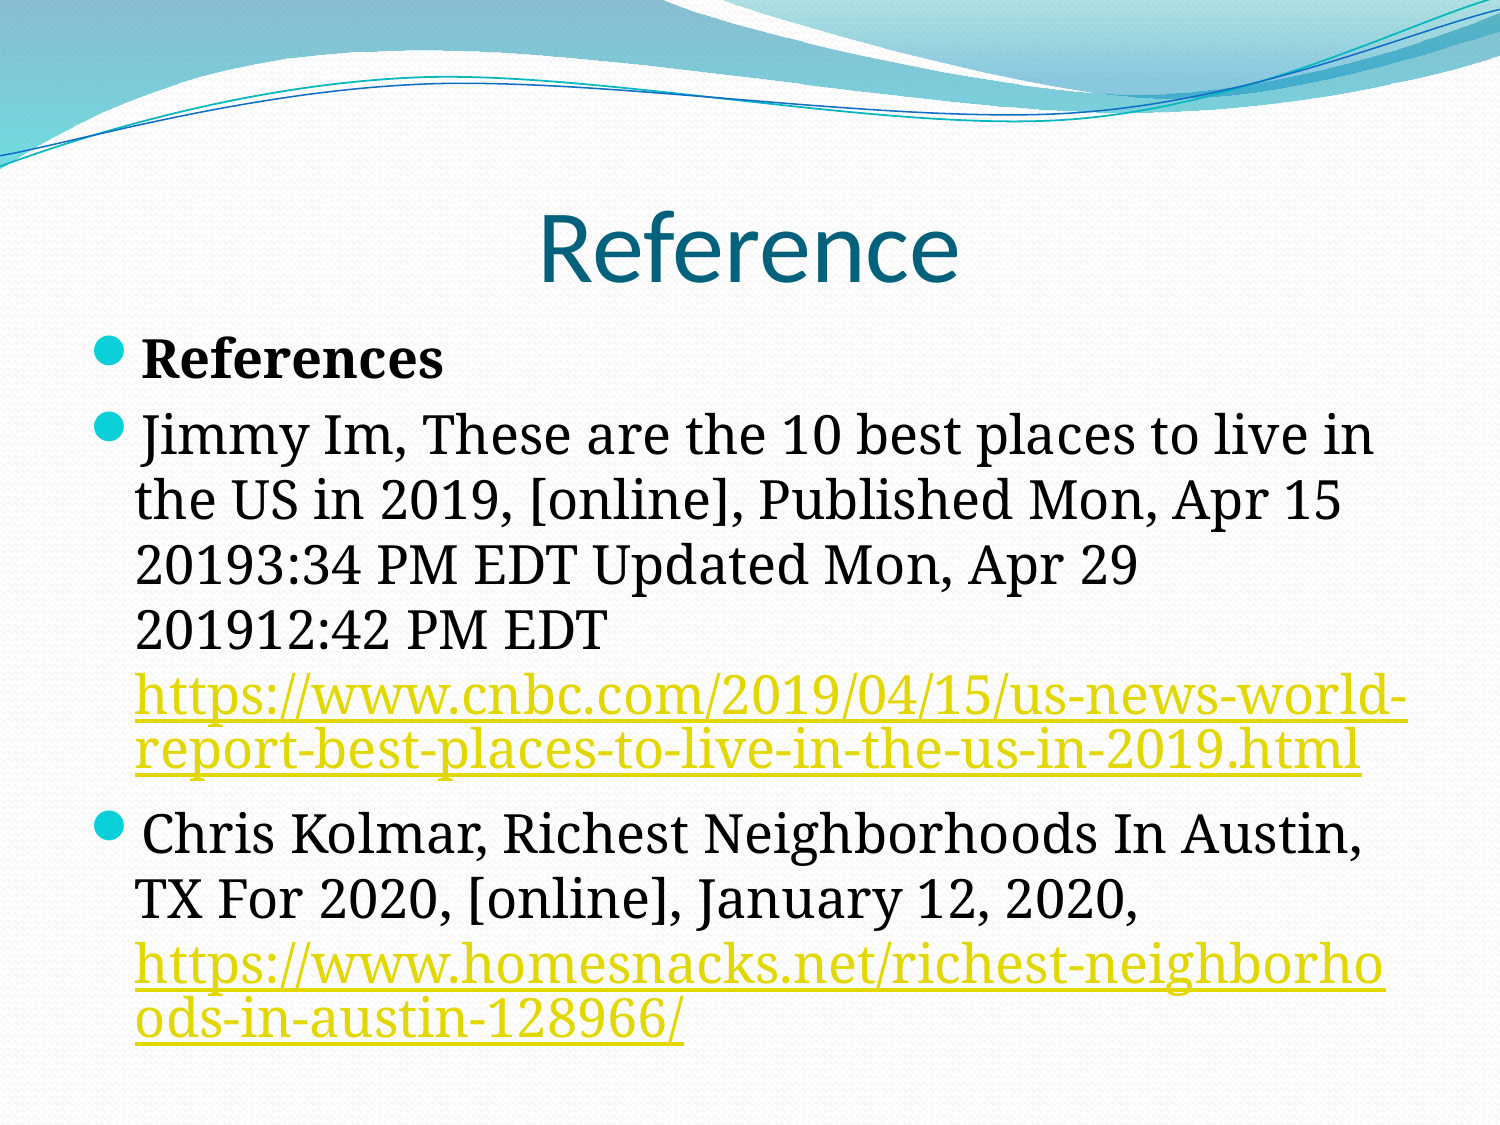

# Reference
References
Jimmy Im, These are the 10 best places to live in the US in 2019, [online], Published Mon, Apr 15 20193:34 PM EDT Updated Mon, Apr 29 201912:42 PM EDT https://www.cnbc.com/2019/04/15/us-news-world-report-best-places-to-live-in-the-us-in-2019.html
Chris Kolmar, Richest Neighborhoods In Austin, TX For 2020, [online], January 12, 2020, https://www.homesnacks.net/richest-neighborhoods-in-austin-128966/